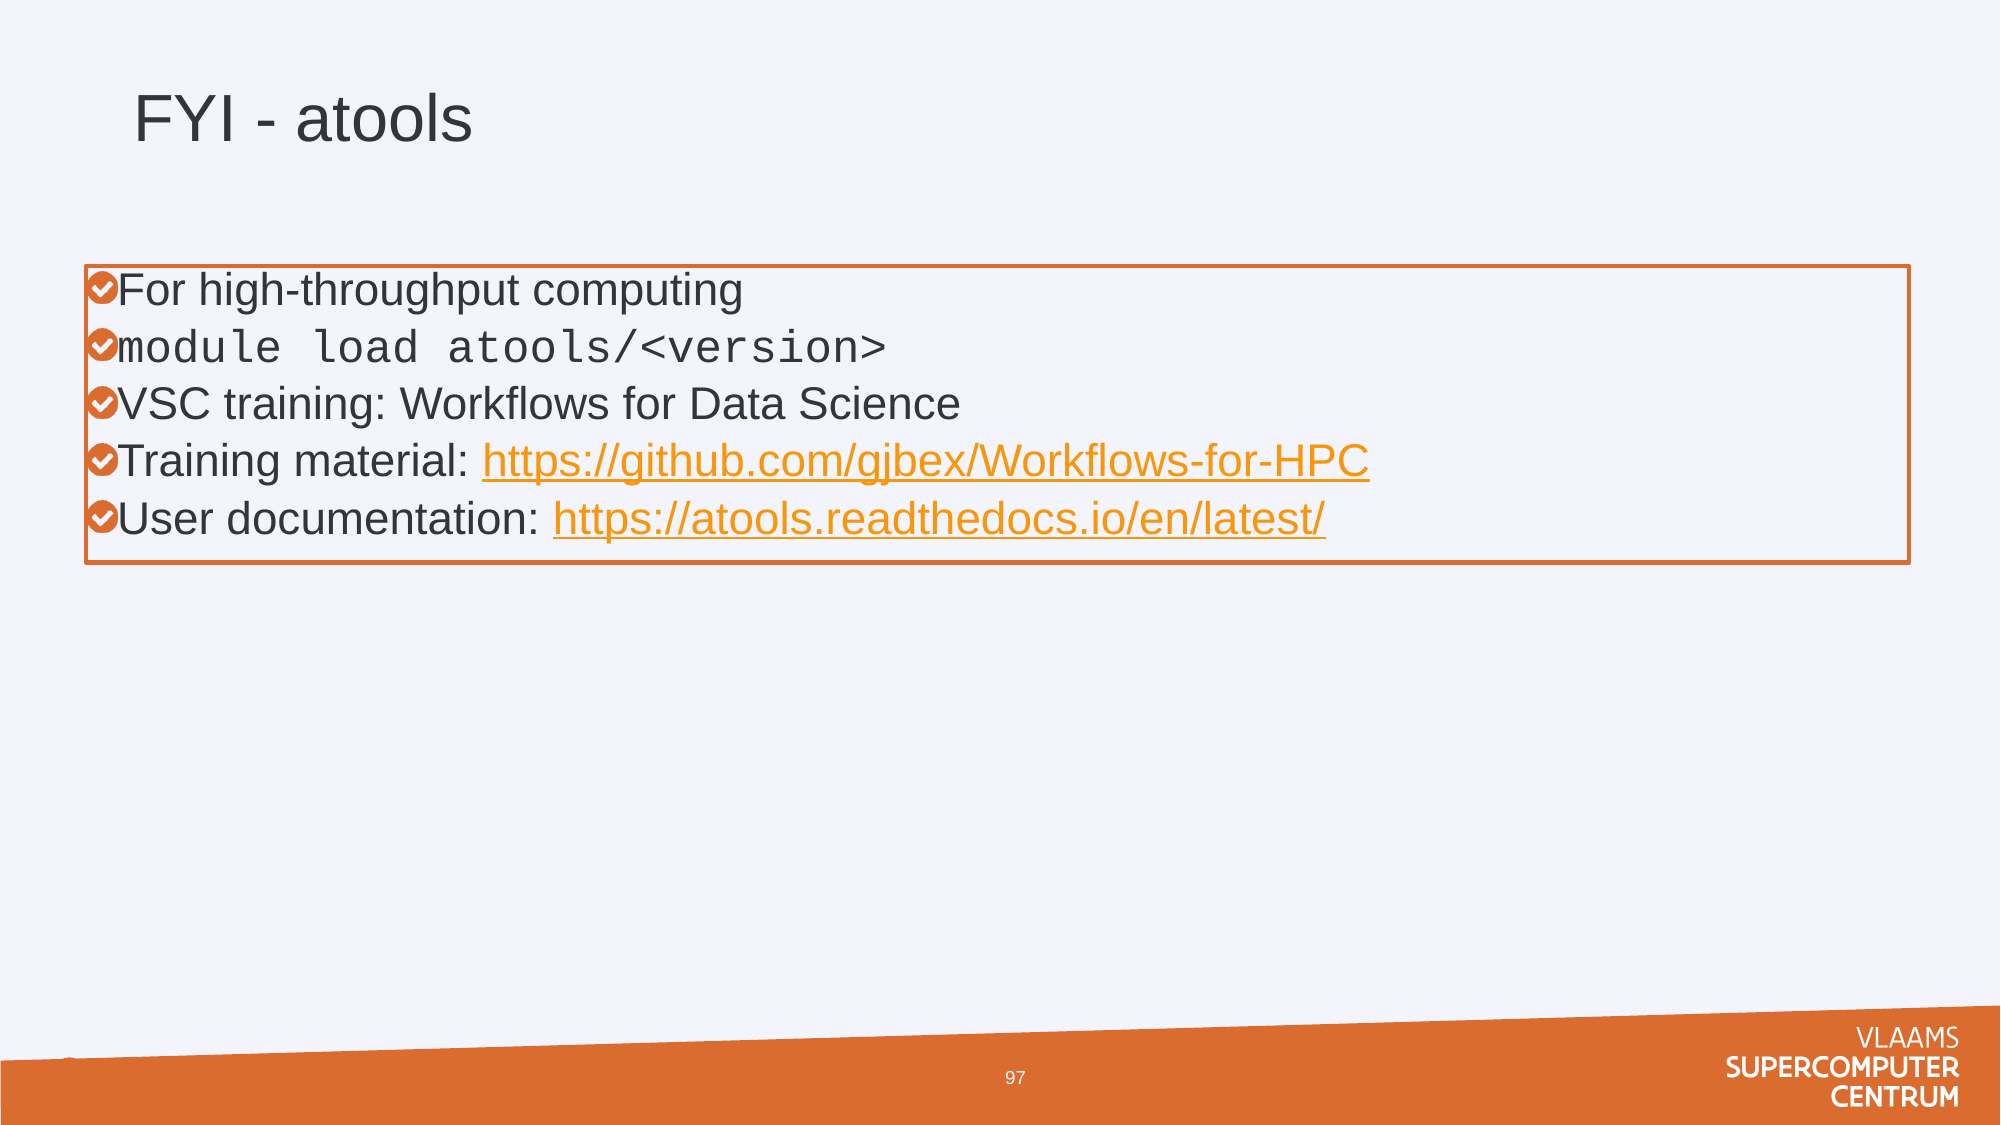

FYI - atools
For high-throughput computing
module load atools/<version>
VSC training: Workflows for Data Science
Training material: https://github.com/gjbex/Workflows-for-HPC
User documentation: https://atools.readthedocs.io/en/latest/
97